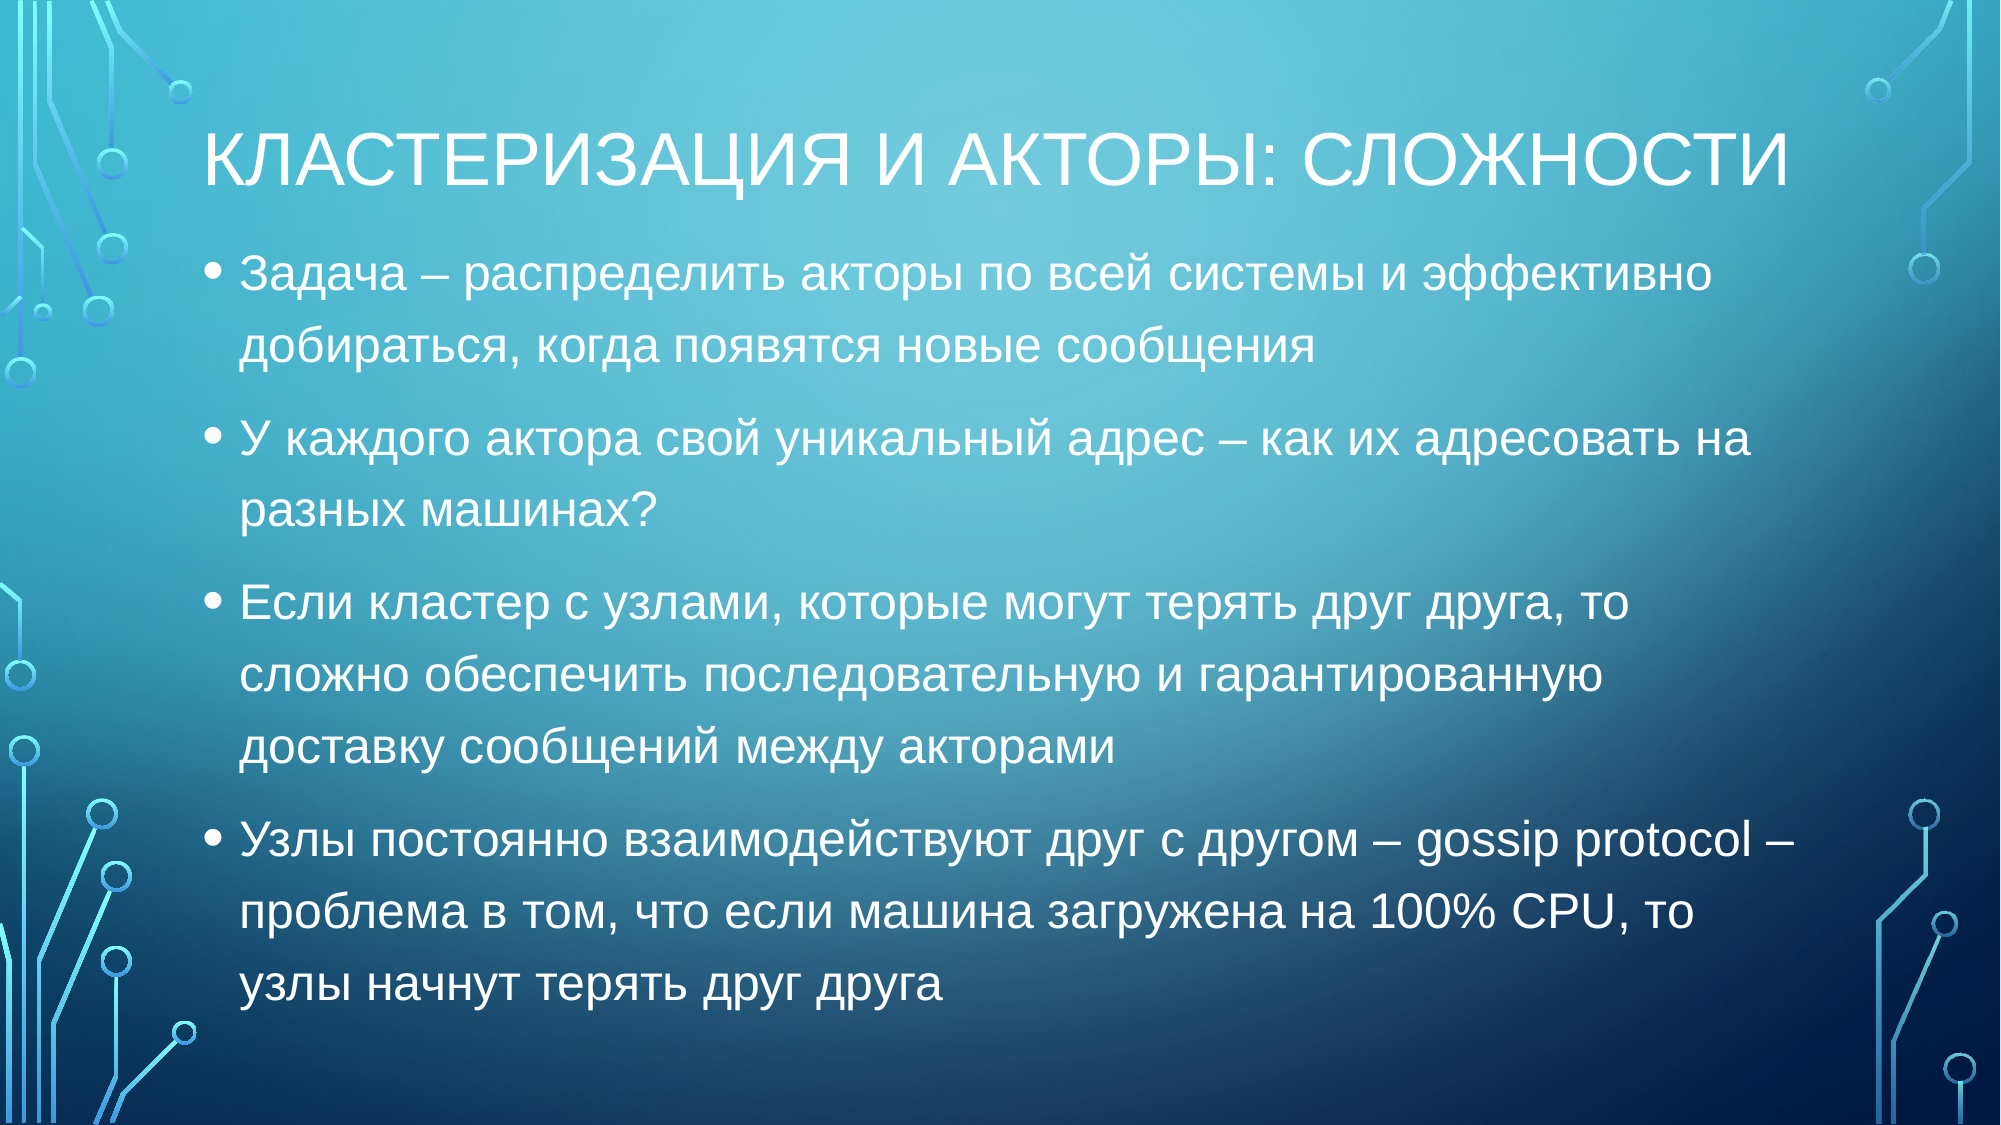

# Кластеризация и акторы: Сложности
Задача – распределить акторы по всей системы и эффективно добираться, когда появятся новые сообщения
У каждого актора свой уникальный адрес – как их адресовать на разных машинах?
Если кластер с узлами, которые могут терять друг друга, то сложно обеспечить последовательную и гарантированную доставку сообщений между акторами
Узлы постоянно взаимодействуют друг с другом – gossip protocol – проблема в том, что если машина загружена на 100% CPU, то узлы начнут терять друг друга